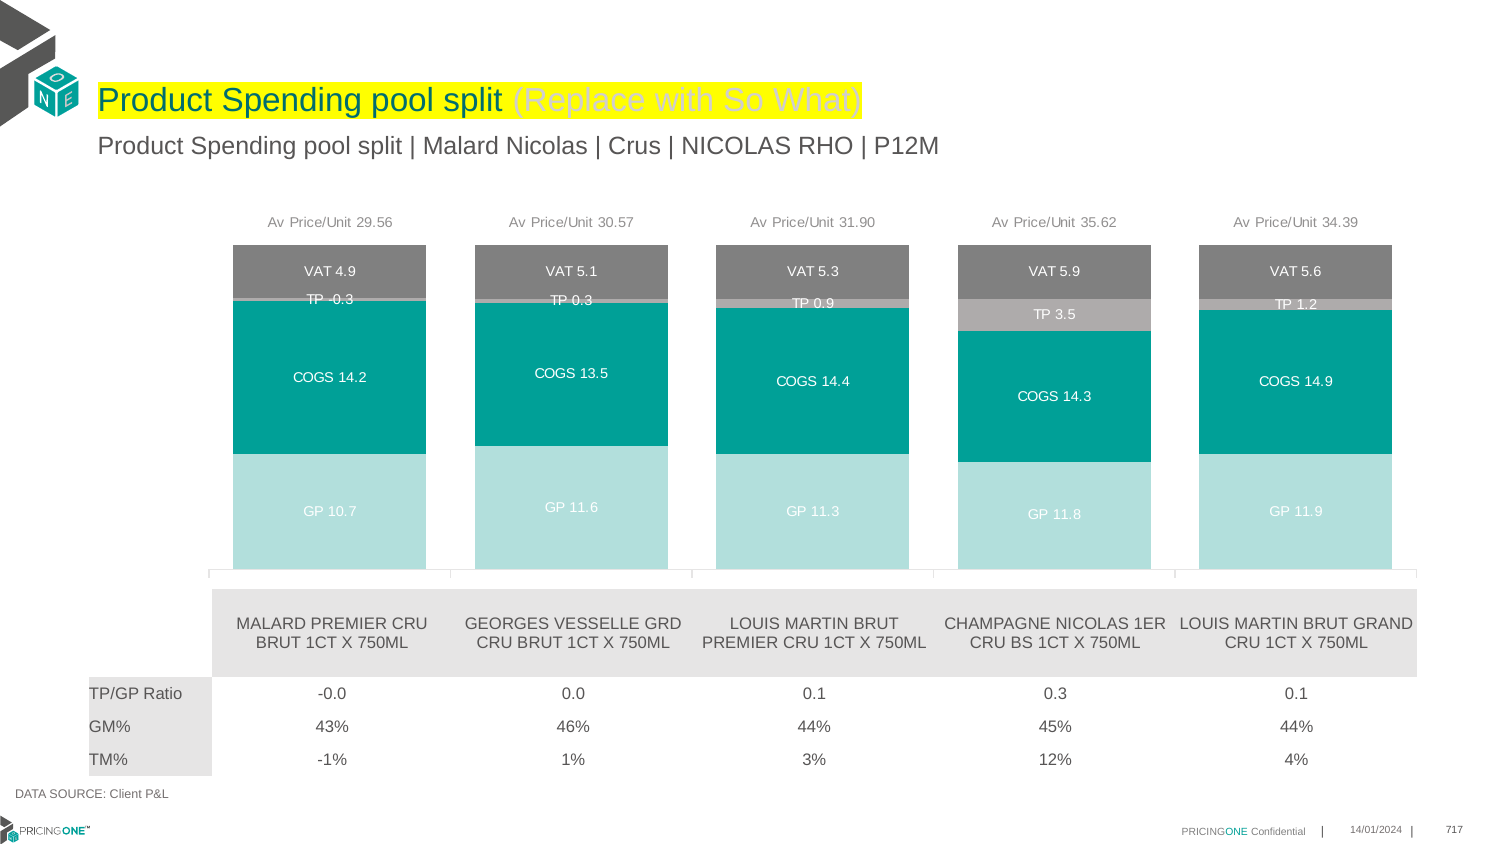

# Product Spending pool split (Replace with So What)
Product Spending pool split | Malard Nicolas | Crus | NICOLAS RHO | P12M

### Chart

| Category | GP | COGS | TP | VAT |
|---|---|---|---|---|
| Av Price/Unit 29.56 | 10.747534031852473 | 14.205425565800503 | -0.3215012759616265 | 4.9262829468194065 |
| Av Price/Unit 30.57 | 11.620502325581395 | 13.510754780361758 | 0.34565383290266993 | 5.095391903531437 |
| Av Price/Unit 31.90 | 11.300234387351779 | 14.355710671936759 | 0.9283171277997369 | 5.316864295125162 |
| Av Price/Unit 35.62 | 11.82797894736842 | 14.307968421052632 | 3.546070175438601 | 5.936403508771928 |
| Av Price/Unit 34.39 | 11.873300000000002 | 14.9065 | 1.158796491228074 | 5.587719298245612 |
|  | MALARD PREMIER CRU BRUT 1CT X 750ML | GEORGES VESSELLE GRD CRU BRUT 1CT X 750ML | LOUIS MARTIN BRUT PREMIER CRU 1CT X 750ML | CHAMPAGNE NICOLAS 1ER CRU BS 1CT X 750ML | LOUIS MARTIN BRUT GRAND CRU 1CT X 750ML |
| --- | --- | --- | --- | --- | --- |
| TP/GP Ratio | -0.0 | 0.0 | 0.1 | 0.3 | 0.1 |
| GM% | 43% | 46% | 44% | 45% | 44% |
| TM% | -1% | 1% | 3% | 12% | 4% |
DATA SOURCE: Client P&L

14/01/2024
717